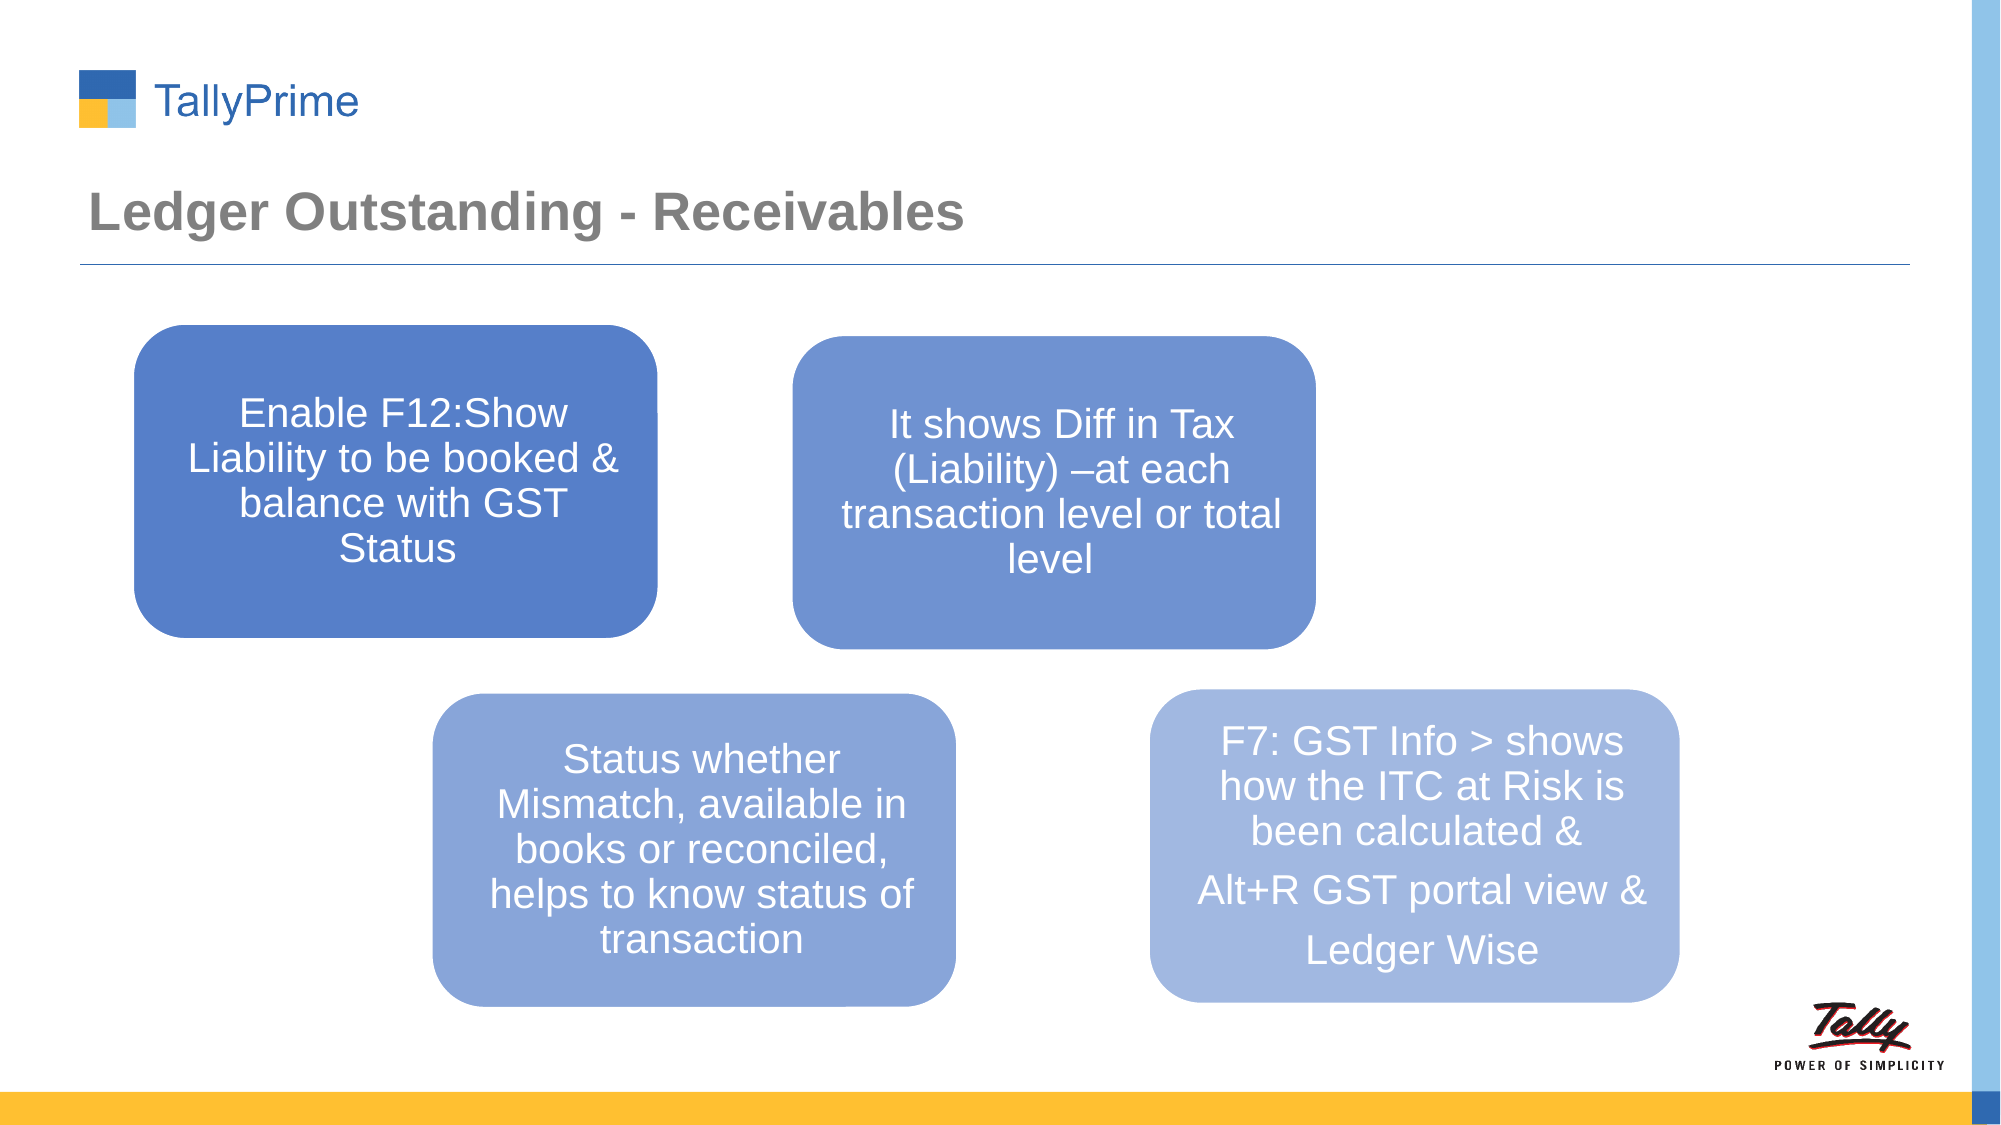

# Ledger Outstanding - Receivables
Enable F12:Show Liability to be booked & balance with GST Status
It shows Diff in Tax (Liability) –at each transaction level or total level
Status whether Mismatch, available in books or reconciled, helps to know status of transaction
F7: GST Info > shows how the ITC at Risk is been calculated &
Alt+R GST portal view &
Ledger Wise